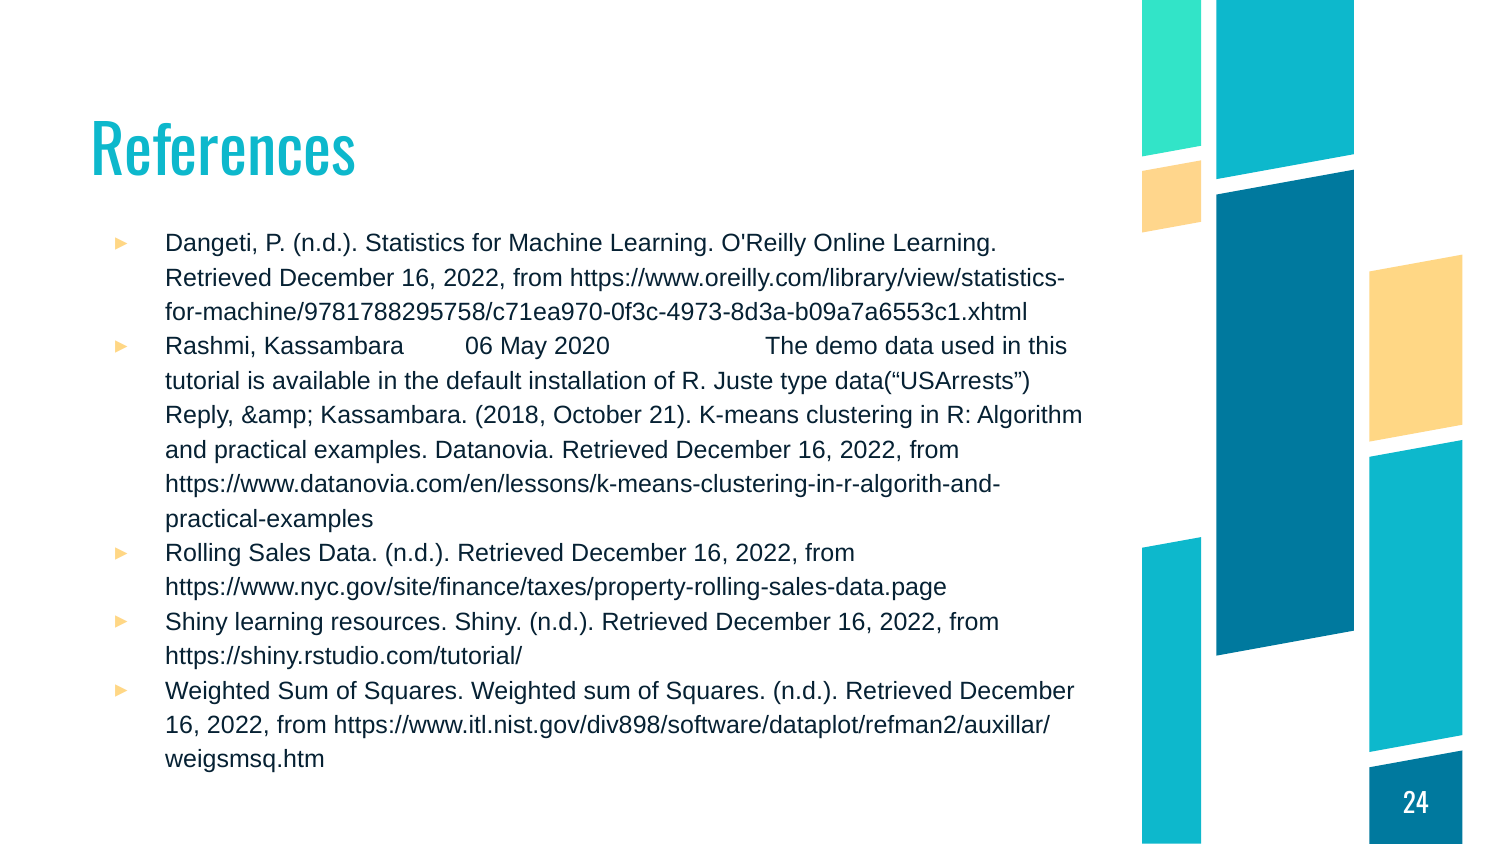

# References
Dangeti, P. (n.d.). Statistics for Machine Learning. O'Reilly Online Learning. Retrieved December 16, 2022, from https://www.oreilly.com/library/view/statistics-for-machine/9781788295758/c71ea970-0f3c-4973-8d3a-b09a7a6553c1.xhtml
Rashmi, Kassambara	06 May 2020  	The demo data used in this tutorial is available in the default installation of R. Juste type data(“USArrests”) Reply, &amp; Kassambara. (2018, October 21). K-means clustering in R: Algorithm and practical examples. Datanovia. Retrieved December 16, 2022, from https://www.datanovia.com/en/lessons/k-means-clustering-in-r-algorith-and-practical-examples
Rolling Sales Data. (n.d.). Retrieved December 16, 2022, from https://www.nyc.gov/site/finance/taxes/property-rolling-sales-data.page
Shiny learning resources. Shiny. (n.d.). Retrieved December 16, 2022, from https://shiny.rstudio.com/tutorial/
Weighted Sum of Squares. Weighted sum of Squares. (n.d.). Retrieved December 16, 2022, from https://www.itl.nist.gov/div898/software/dataplot/refman2/auxillar/weigsmsq.htm
24